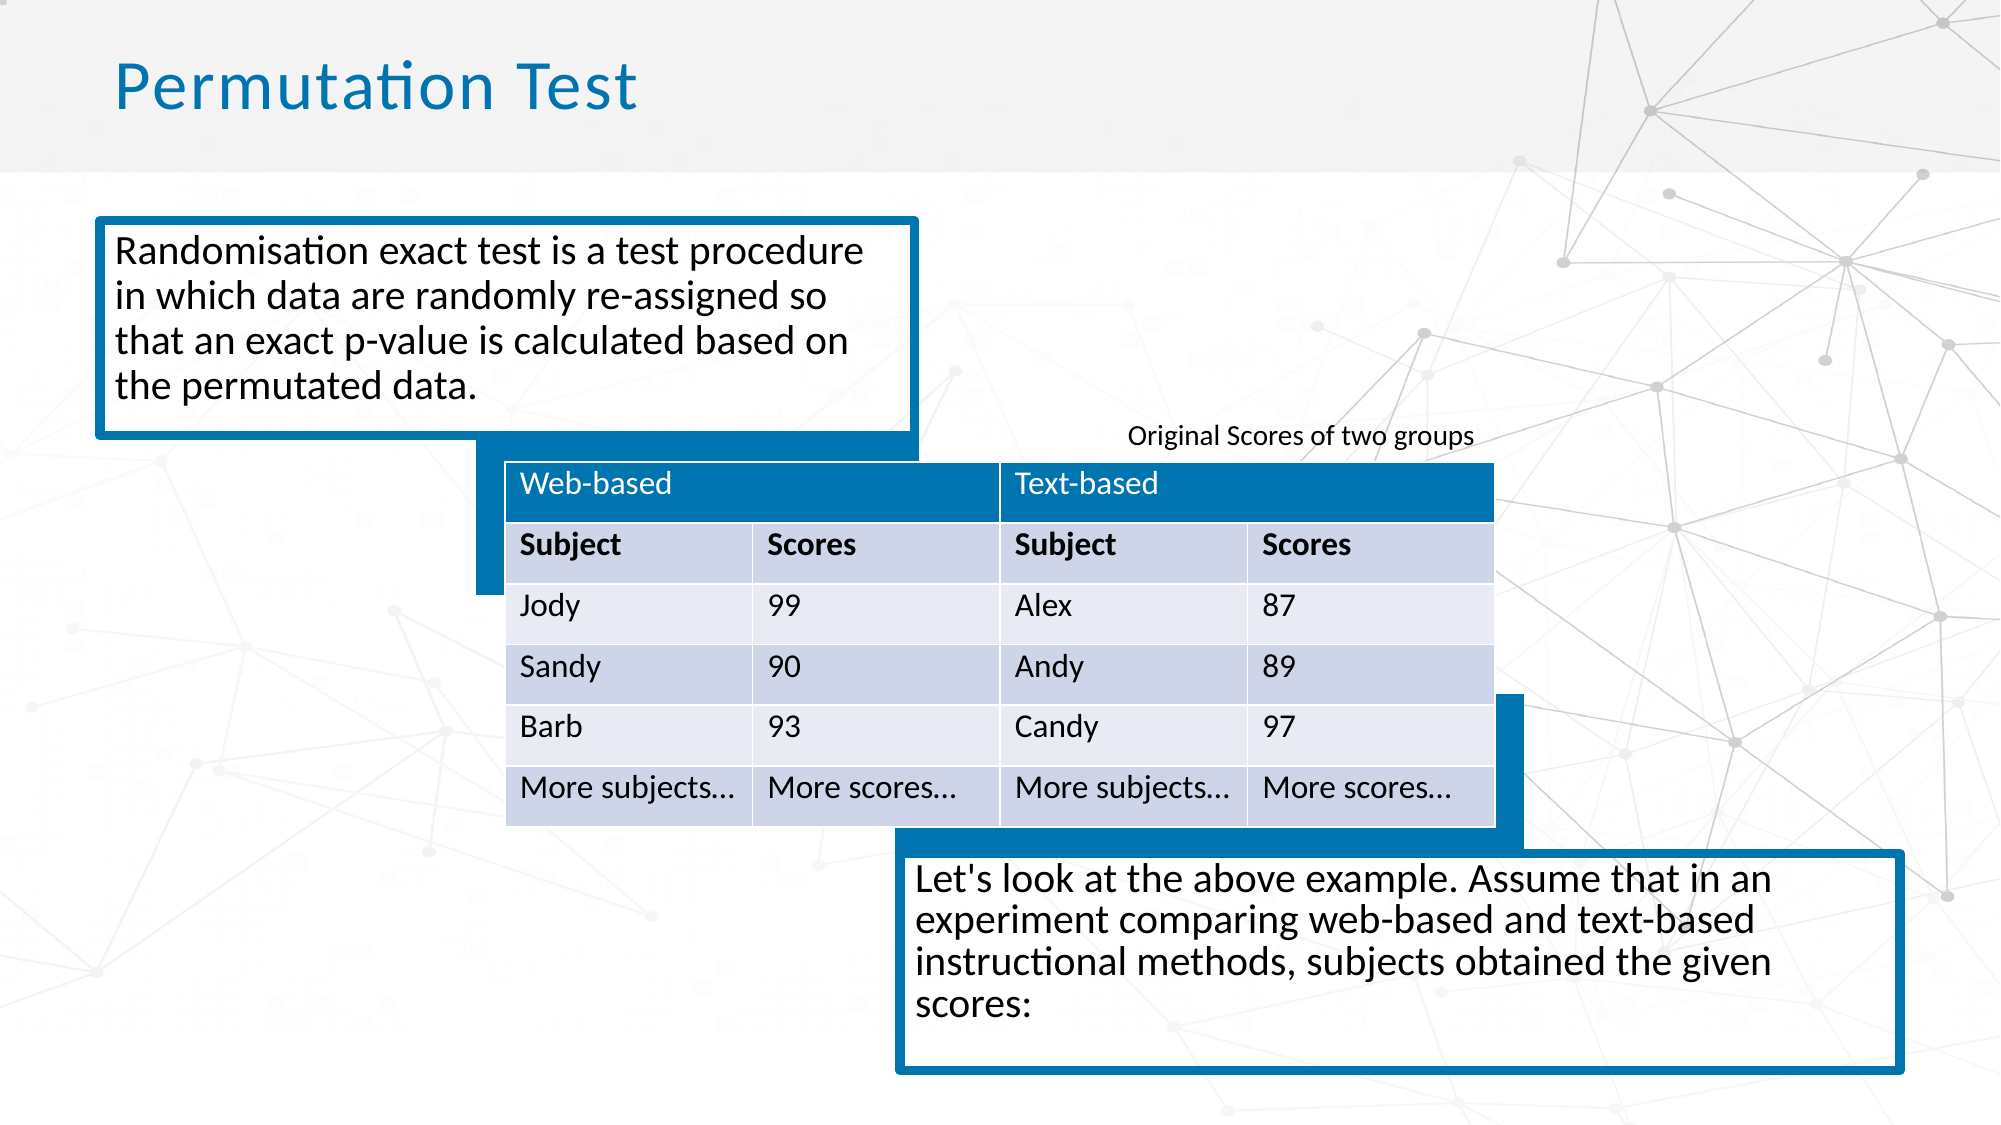

# Permutation Test
Randomisation exact test is a test procedure in which data are randomly re-assigned so that an exact p-value is calculated based on the permutated data.
Original Scores of two groups

| Web-based |  | Text-based |  |
| --- | --- | --- | --- |
| Subject | Scores | Subject | Scores |
| Jody | 99 | Alex | 87 |
| Sandy | 90 | Andy | 89 |
| Barb | 93 | Candy | 97 |
| More subjects… | More scores… | More subjects… | More scores… |

Let's look at the above example. Assume that in an experiment comparing web-based and text-based instructional methods, subjects obtained the given scores: